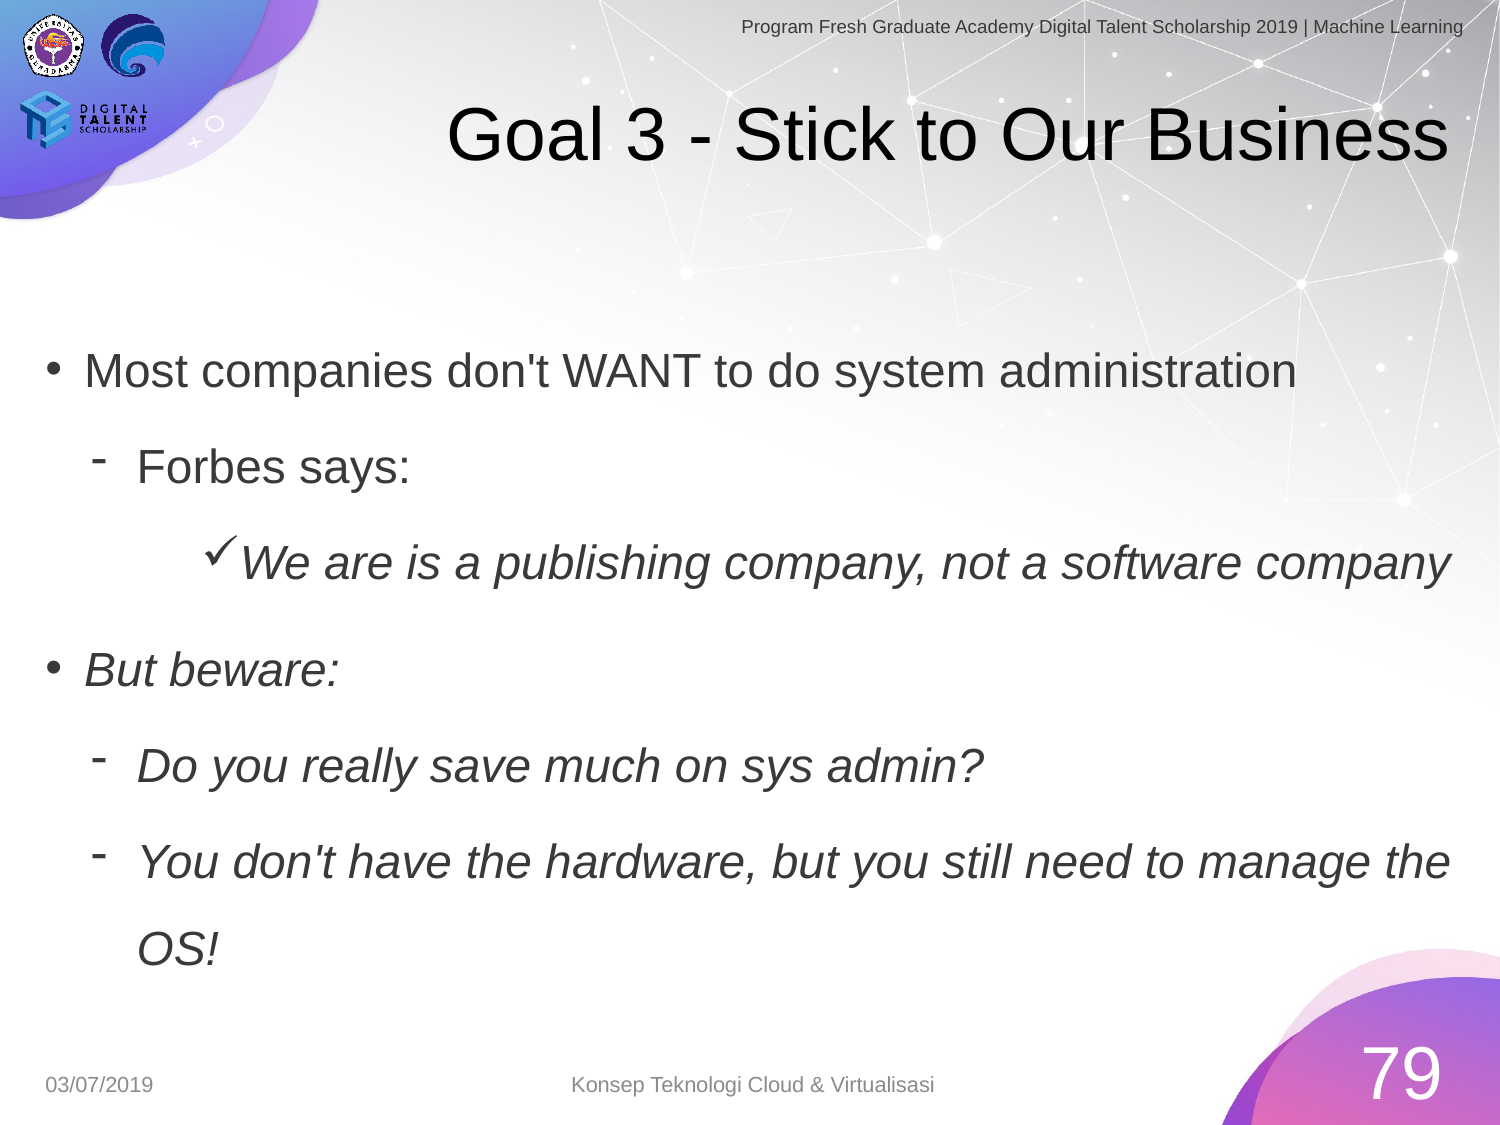

# Goal 3 - Stick to Our Business
Most companies don't WANT to do system administration
Forbes says:
We are is a publishing company, not a software company
But beware:
Do you really save much on sys admin?
You don't have the hardware, but you still need to manage the OS!
79
Konsep Teknologi Cloud & Virtualisasi
03/07/2019